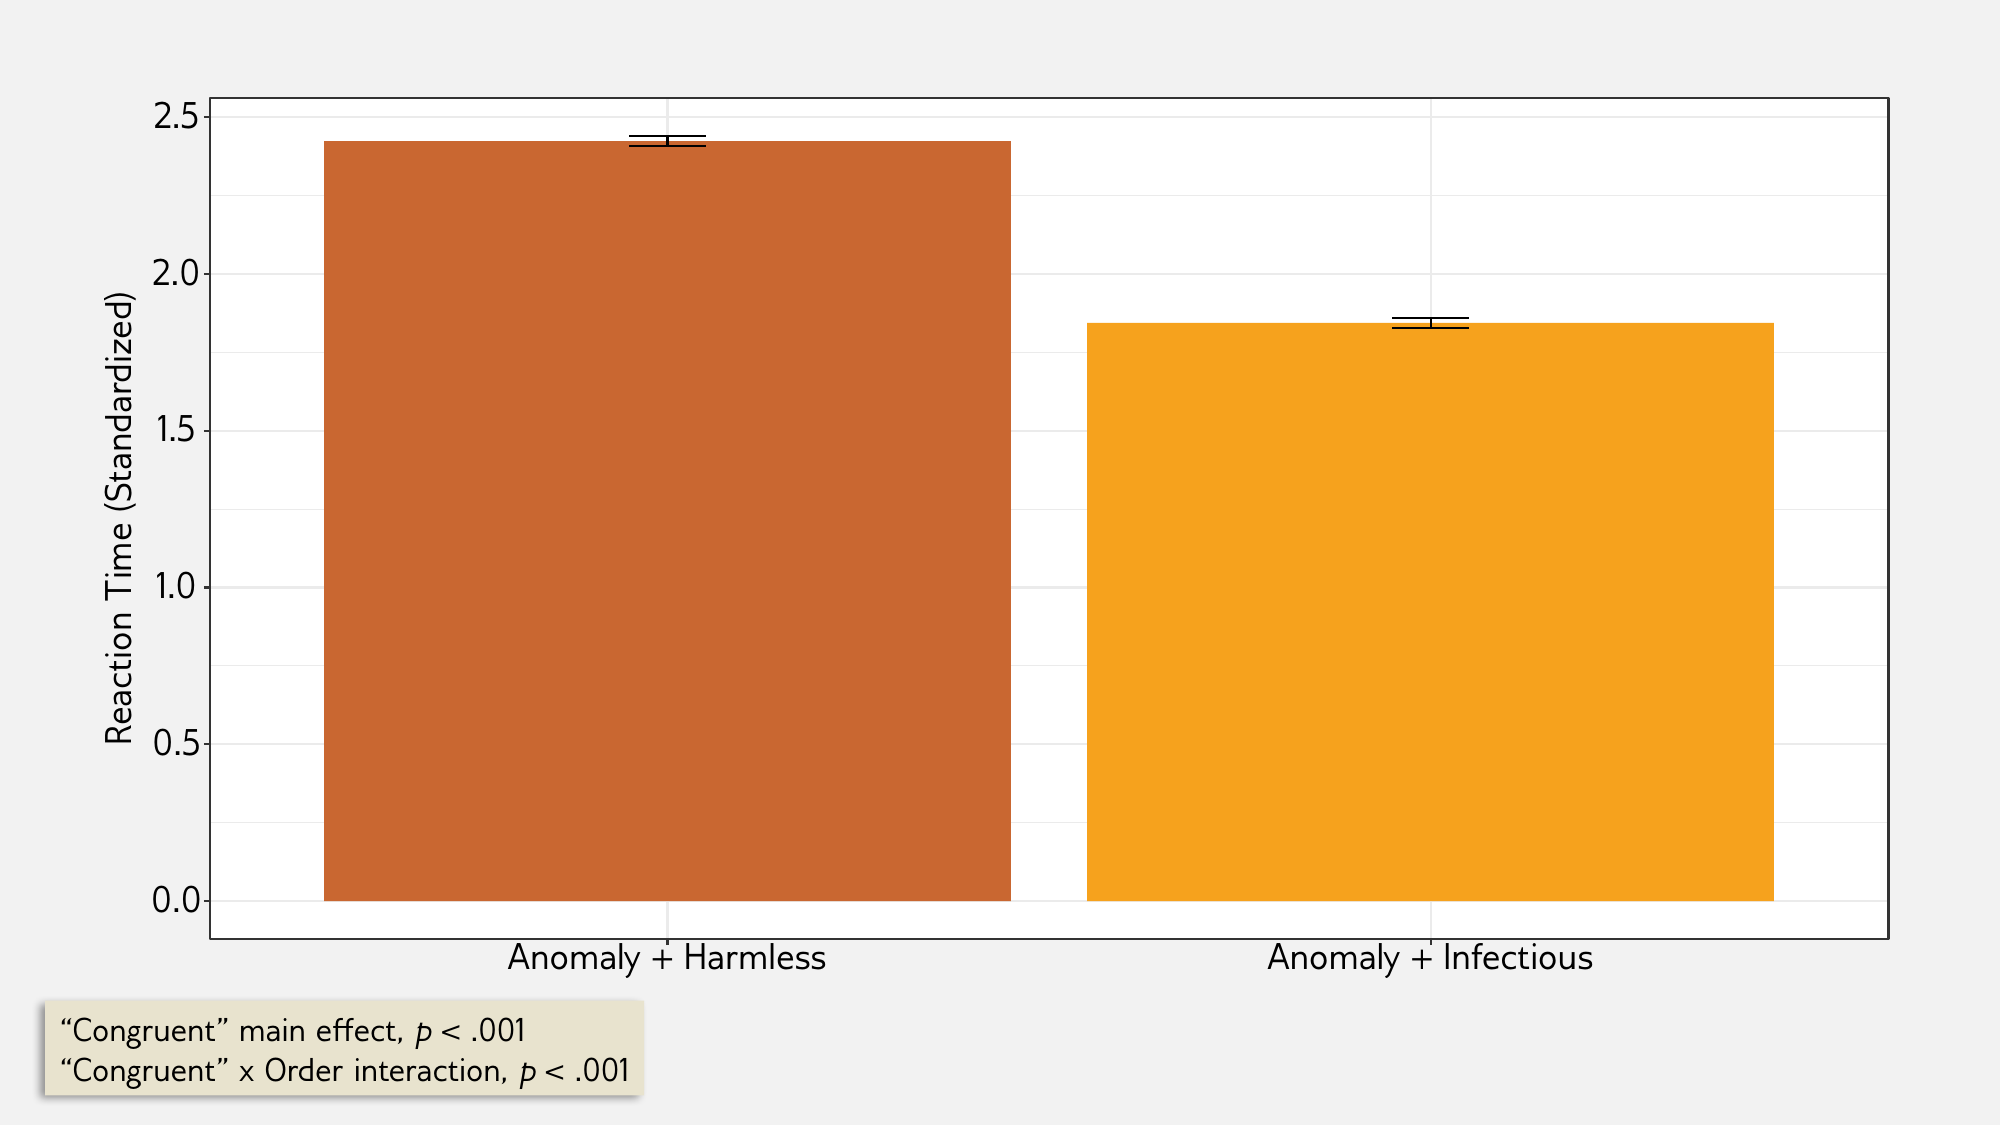

2.5

2.0

1.5

Reaction Time (Standardized)

1.0

0.5

0.0

Anomaly + Infectious
Anomaly + Harmless
“Congruent” main effect, p < .001
“Congruent” x Order interaction, p < .001